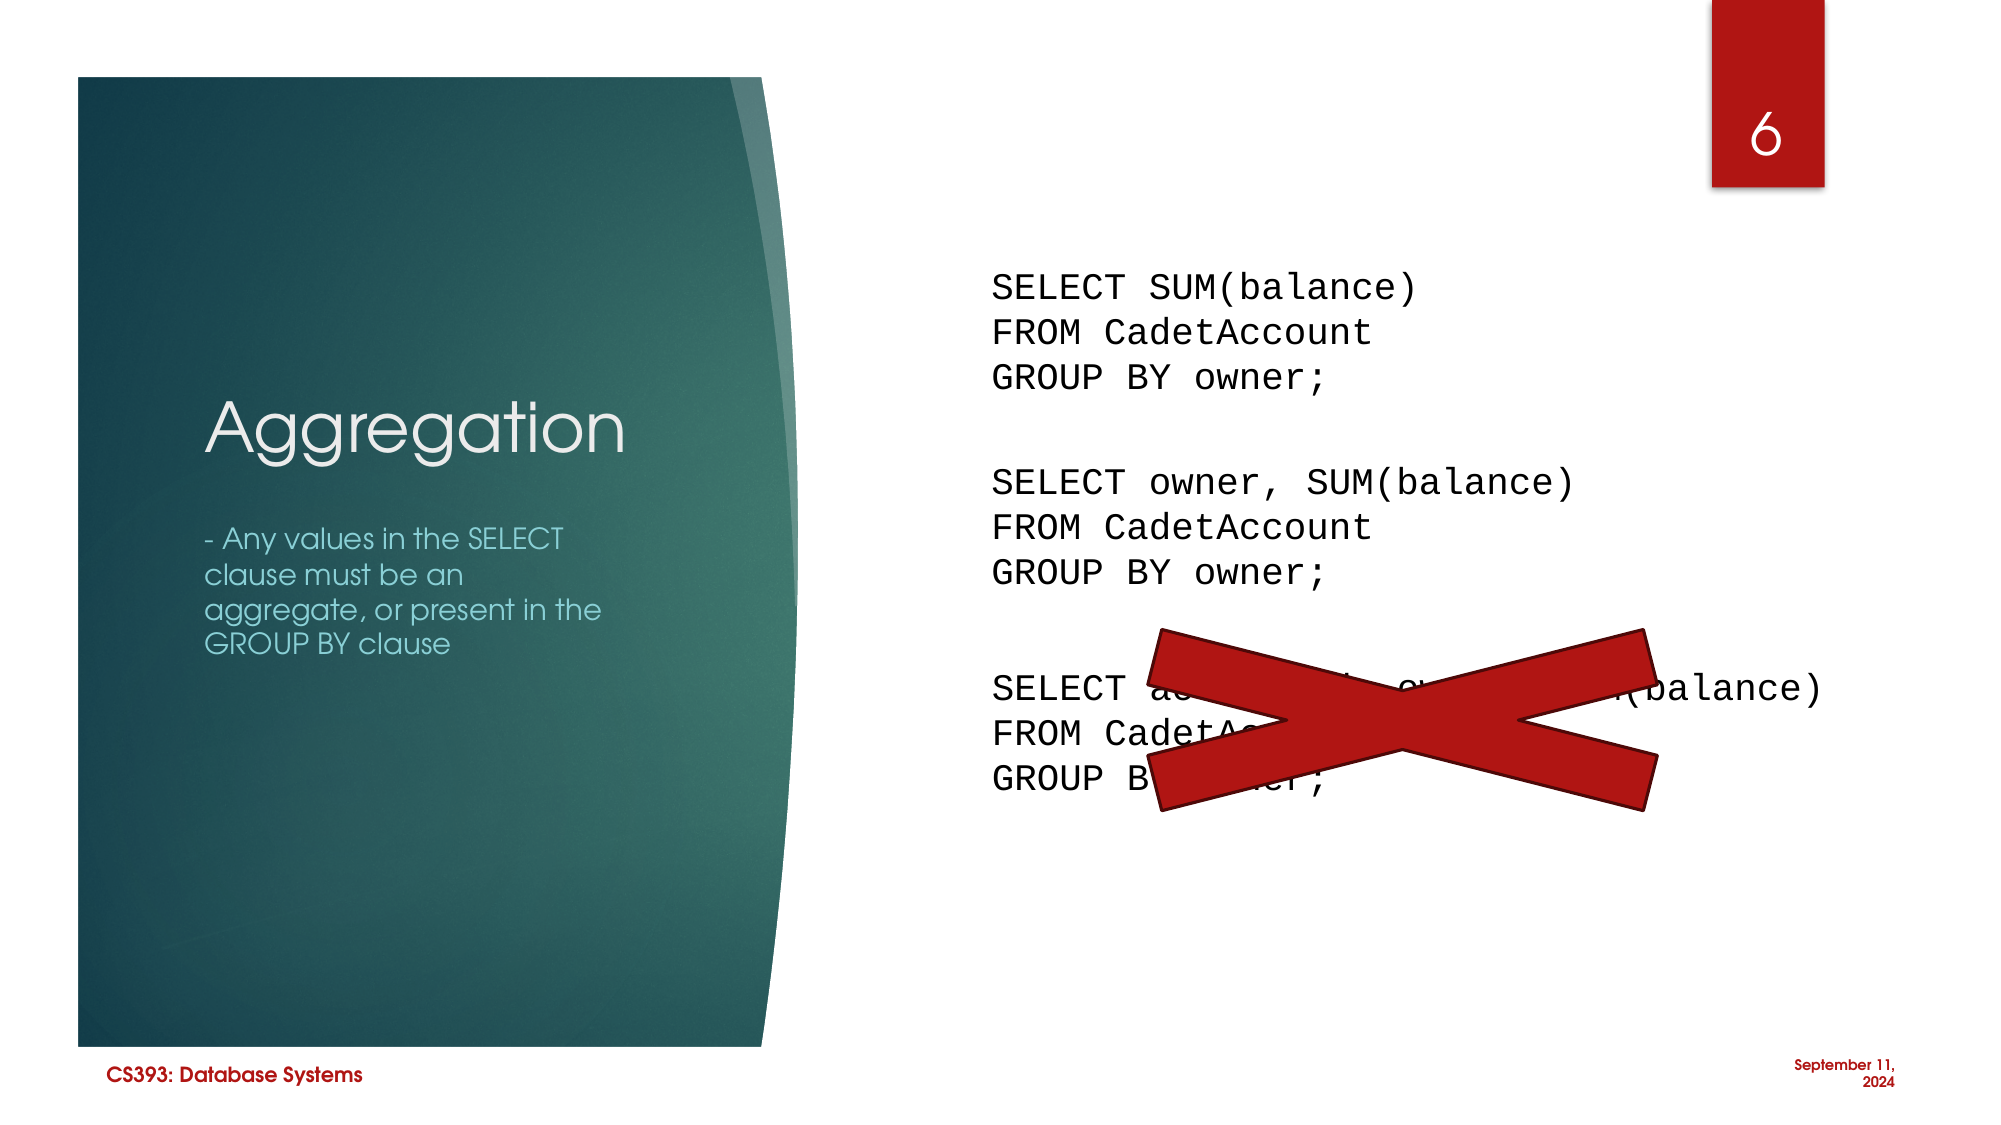

6
# Aggregation
SELECT SUM(balance)
FROM CadetAccount
GROUP BY owner;
SELECT owner, SUM(balance)
FROM CadetAccount
GROUP BY owner;
- Any values in the SELECT clause must be an aggregate, or present in the GROUP BY clause

SELECT accountId, owner, SUM(balance)
FROM CadetAccount
GROUP BY owner;
CS393: Database Systems
September 11, 2024